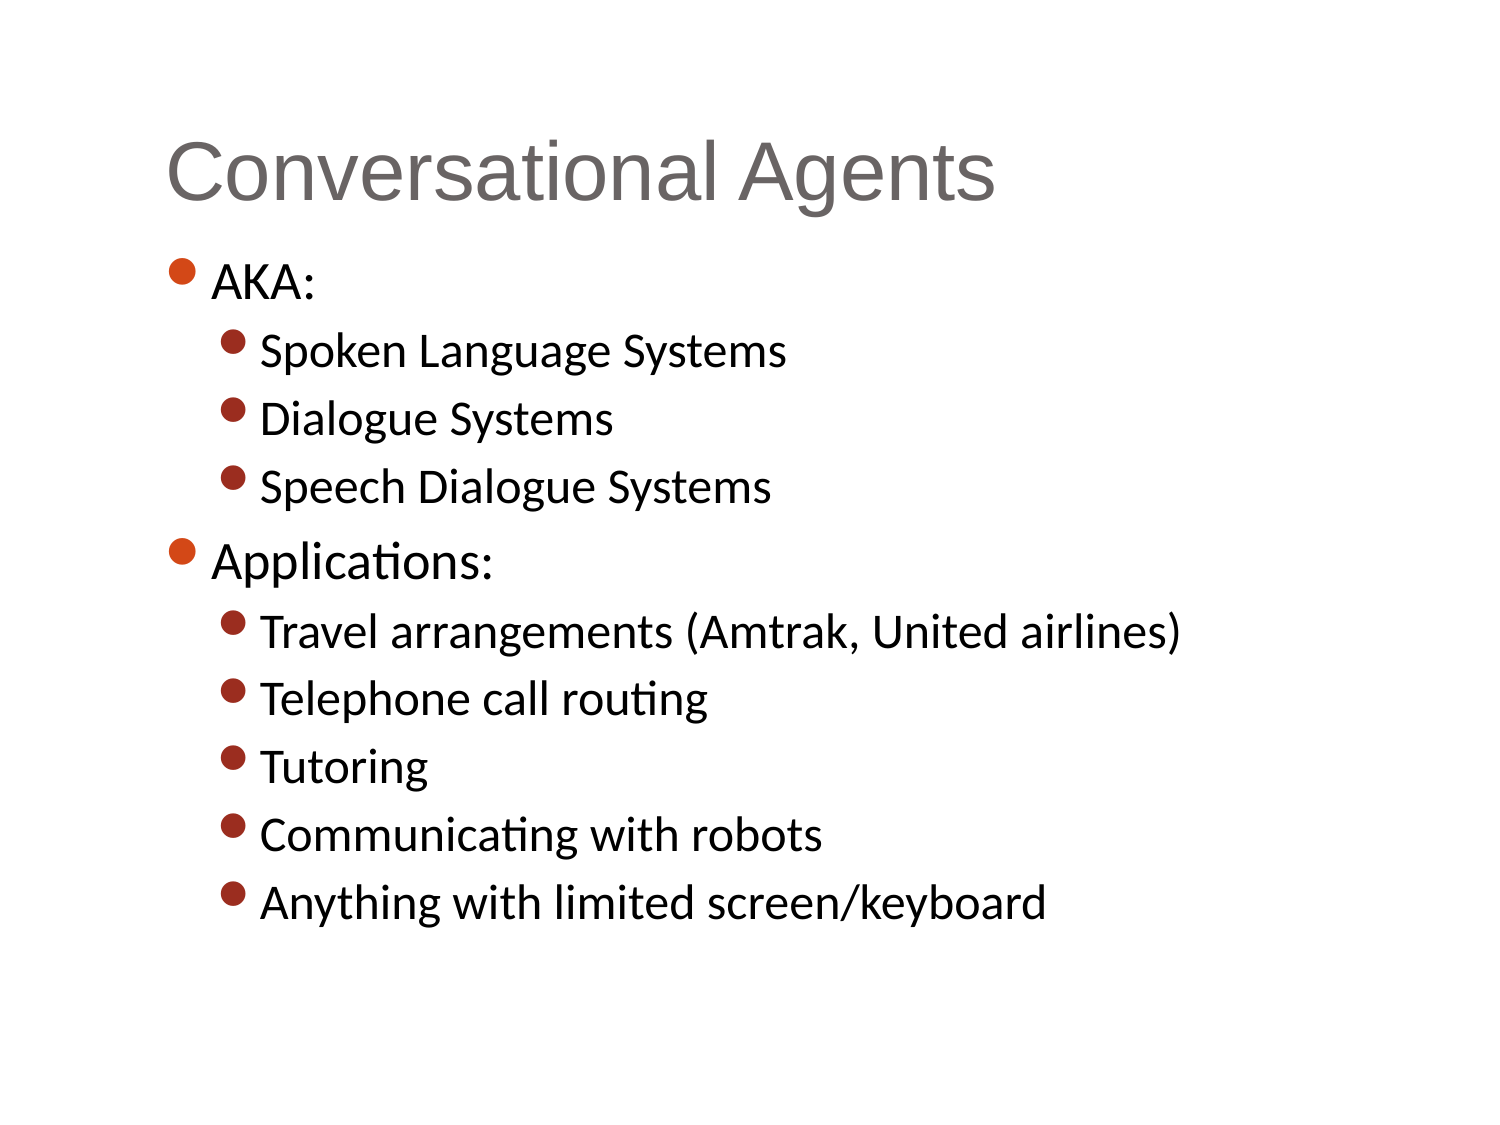

# Conversational Agents
AKA:
Spoken Language Systems
Dialogue Systems
Speech Dialogue Systems
Applications:
Travel arrangements (Amtrak, United airlines)
Telephone call routing
Tutoring
Communicating with robots
Anything with limited screen/keyboard